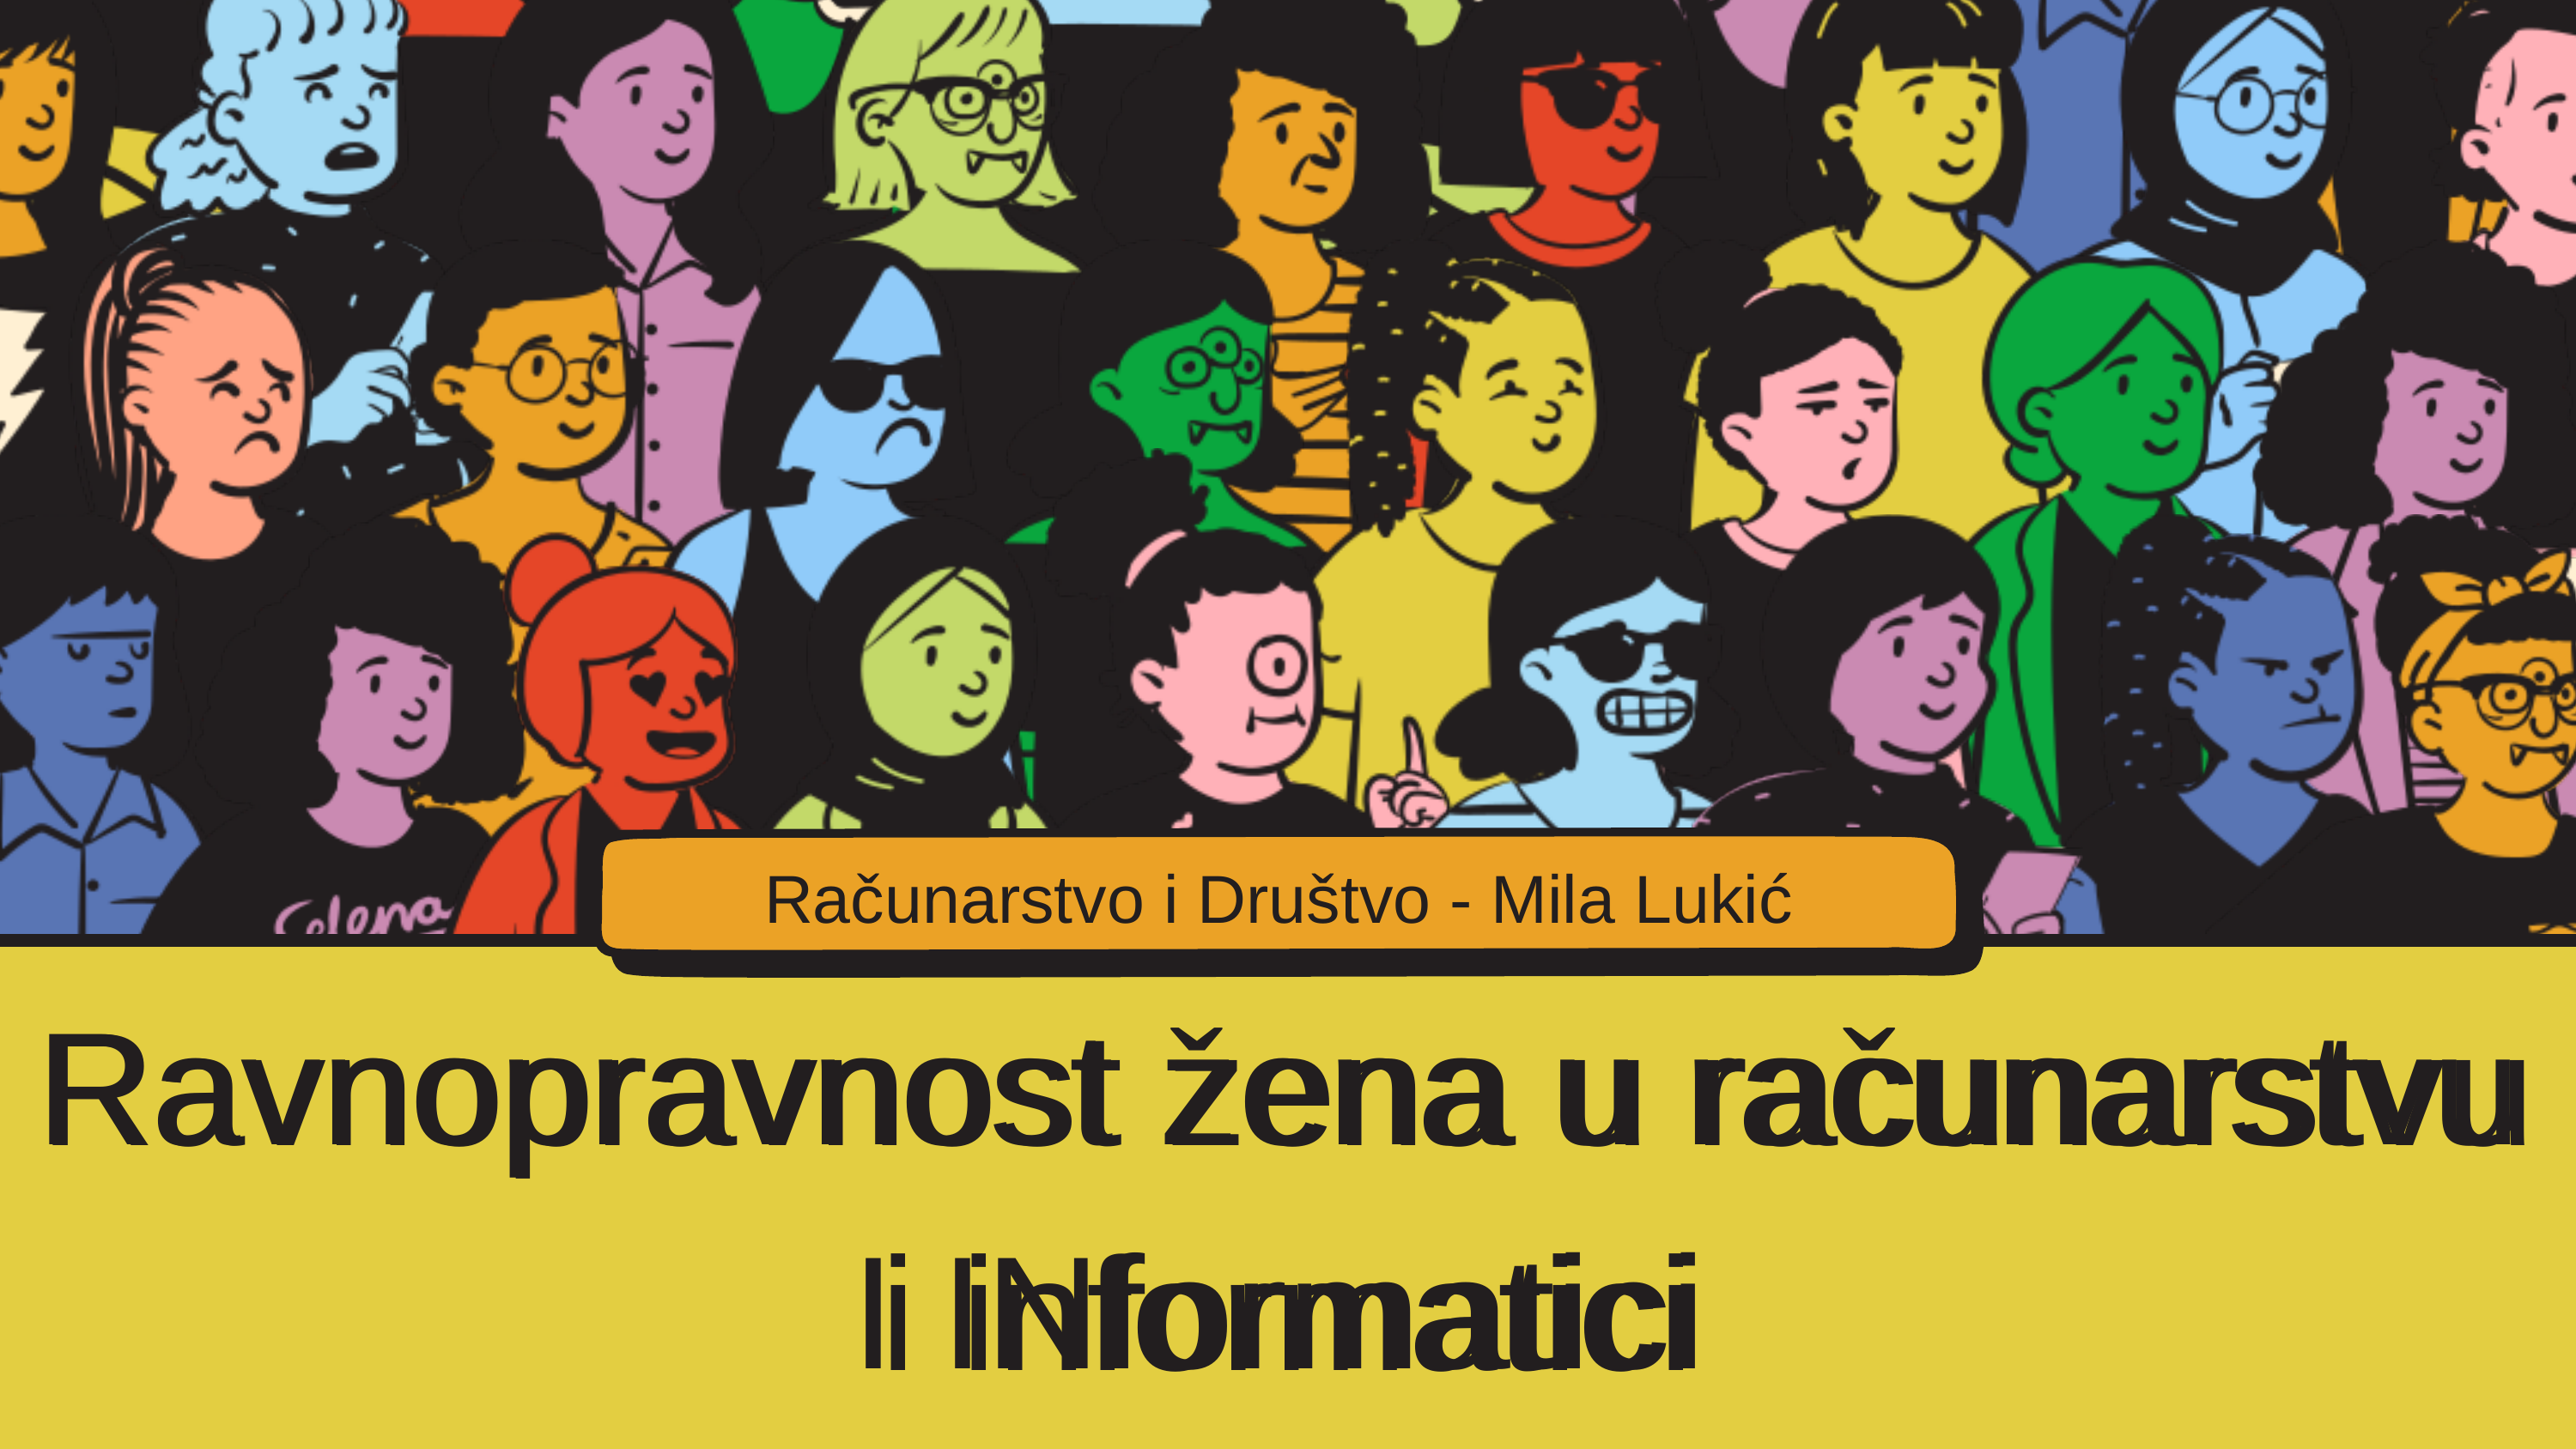

Računarstvo i Društvo - Mila Lukić

Ravnopravnost žena u računarstvu I INformatici
Ravnopravnost zena u racunarstvu i informatici